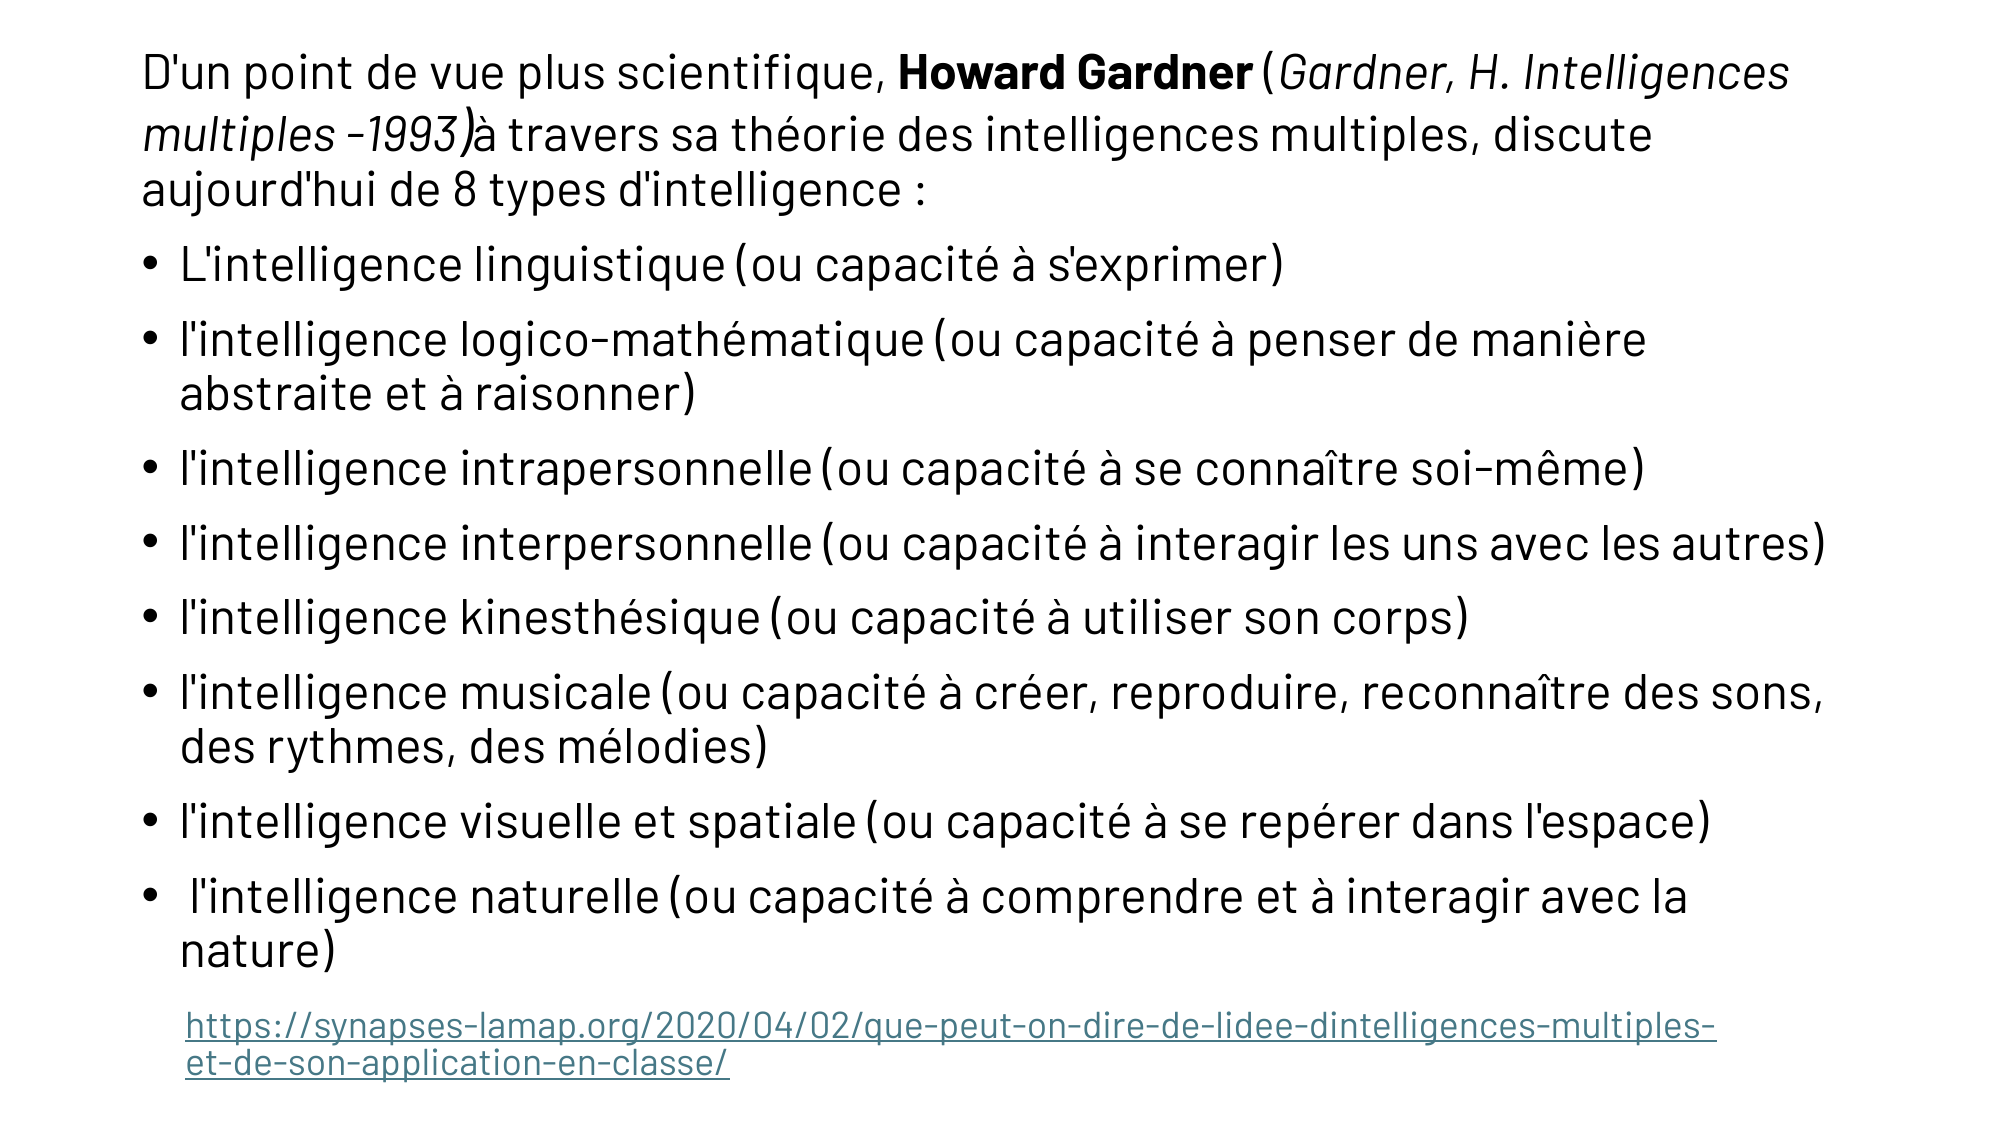

D'un point de vue plus scientifique, Howard Gardner (Gardner, H. Intelligences multiples -1993)à travers sa théorie des intelligences multiples, discute aujourd'hui de 8 types d'intelligence :
L'intelligence linguistique (ou capacité à s'exprimer)
l'intelligence logico-mathématique (ou capacité à penser de manière abstraite et à raisonner)
l'intelligence intrapersonnelle (ou capacité à se connaître soi-même)
l'intelligence interpersonnelle (ou capacité à interagir les uns avec les autres)
l'intelligence kinesthésique (ou capacité à utiliser son corps)
l'intelligence musicale (ou capacité à créer, reproduire, reconnaître des sons, des rythmes, des mélodies)
l'intelligence visuelle et spatiale (ou capacité à se repérer dans l'espace)
 l'intelligence naturelle (ou capacité à comprendre et à interagir avec la nature)
https://synapses-lamap.org/2020/04/02/que-peut-on-dire-de-lidee-dintelligences-multiples-et-de-son-application-en-classe/